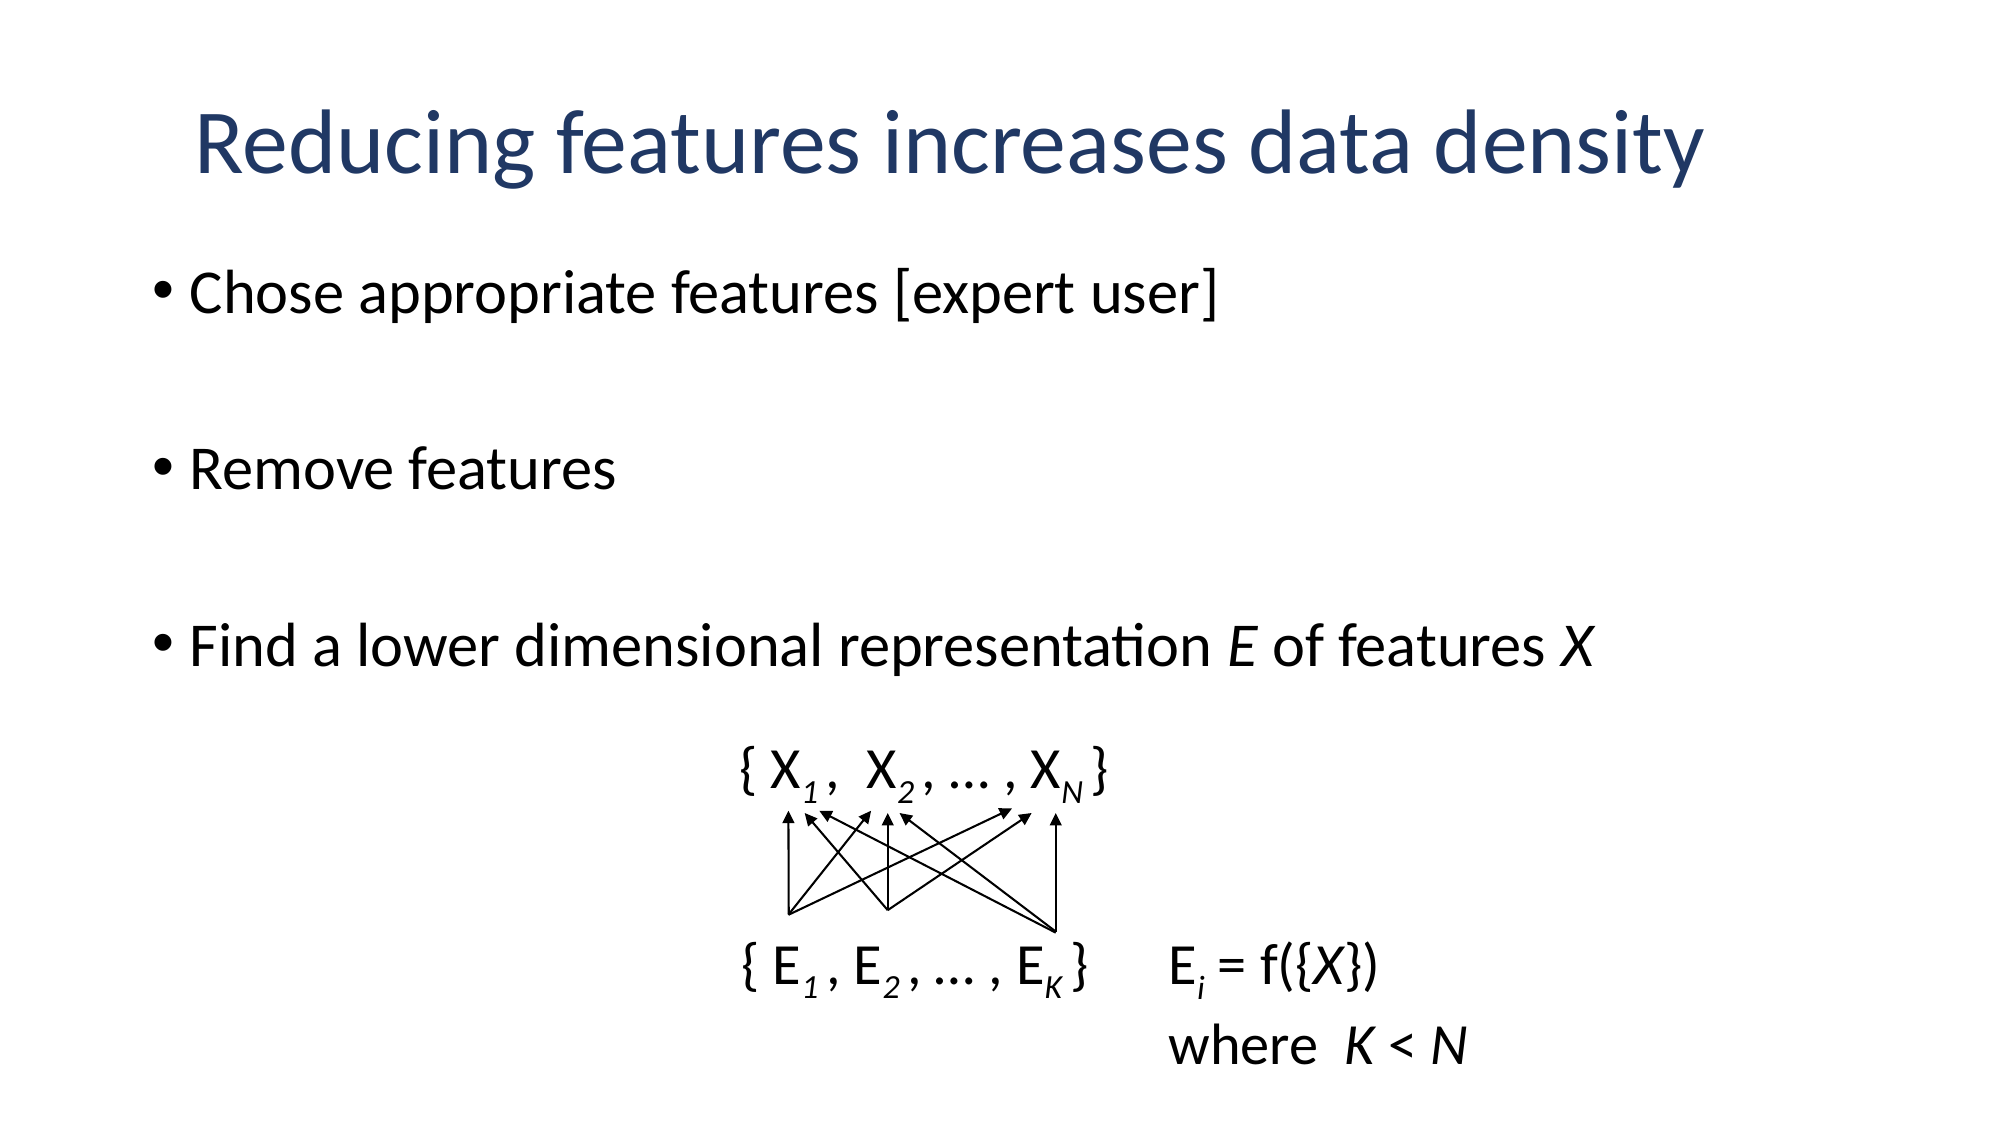

Reducing features increases data density
Chose appropriate features [expert user]

Remove features

Find a lower dimensional representation E of features X
{ X1 ,  X2 , … , XN }
{ E1 , E2 , … , EK }
Ei = f({X})
where  K < N